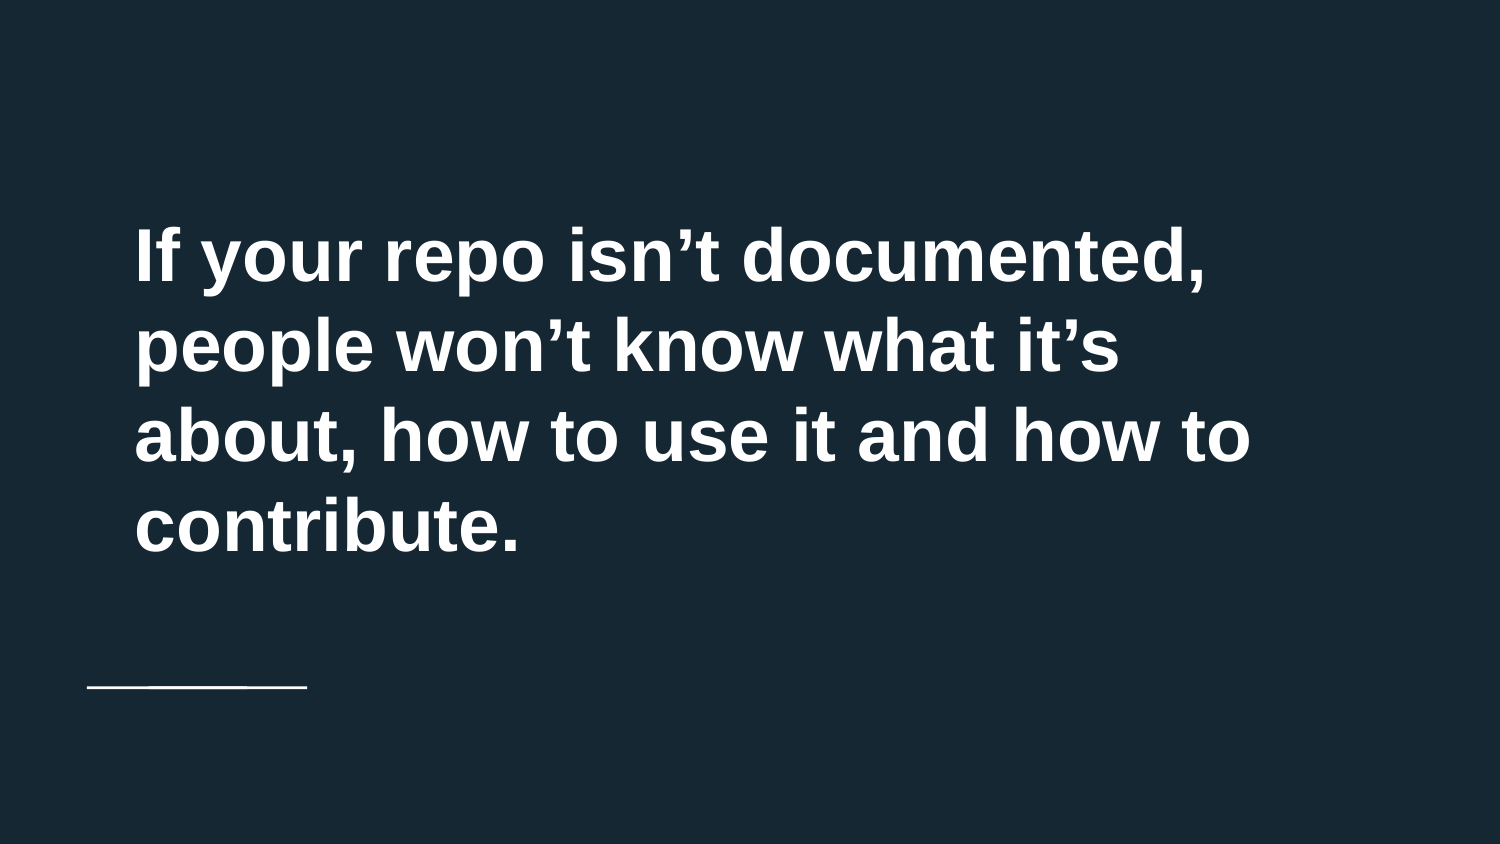

# If your repo isn’t documented, people won’t know what it’s about, how to use it and how to contribute.